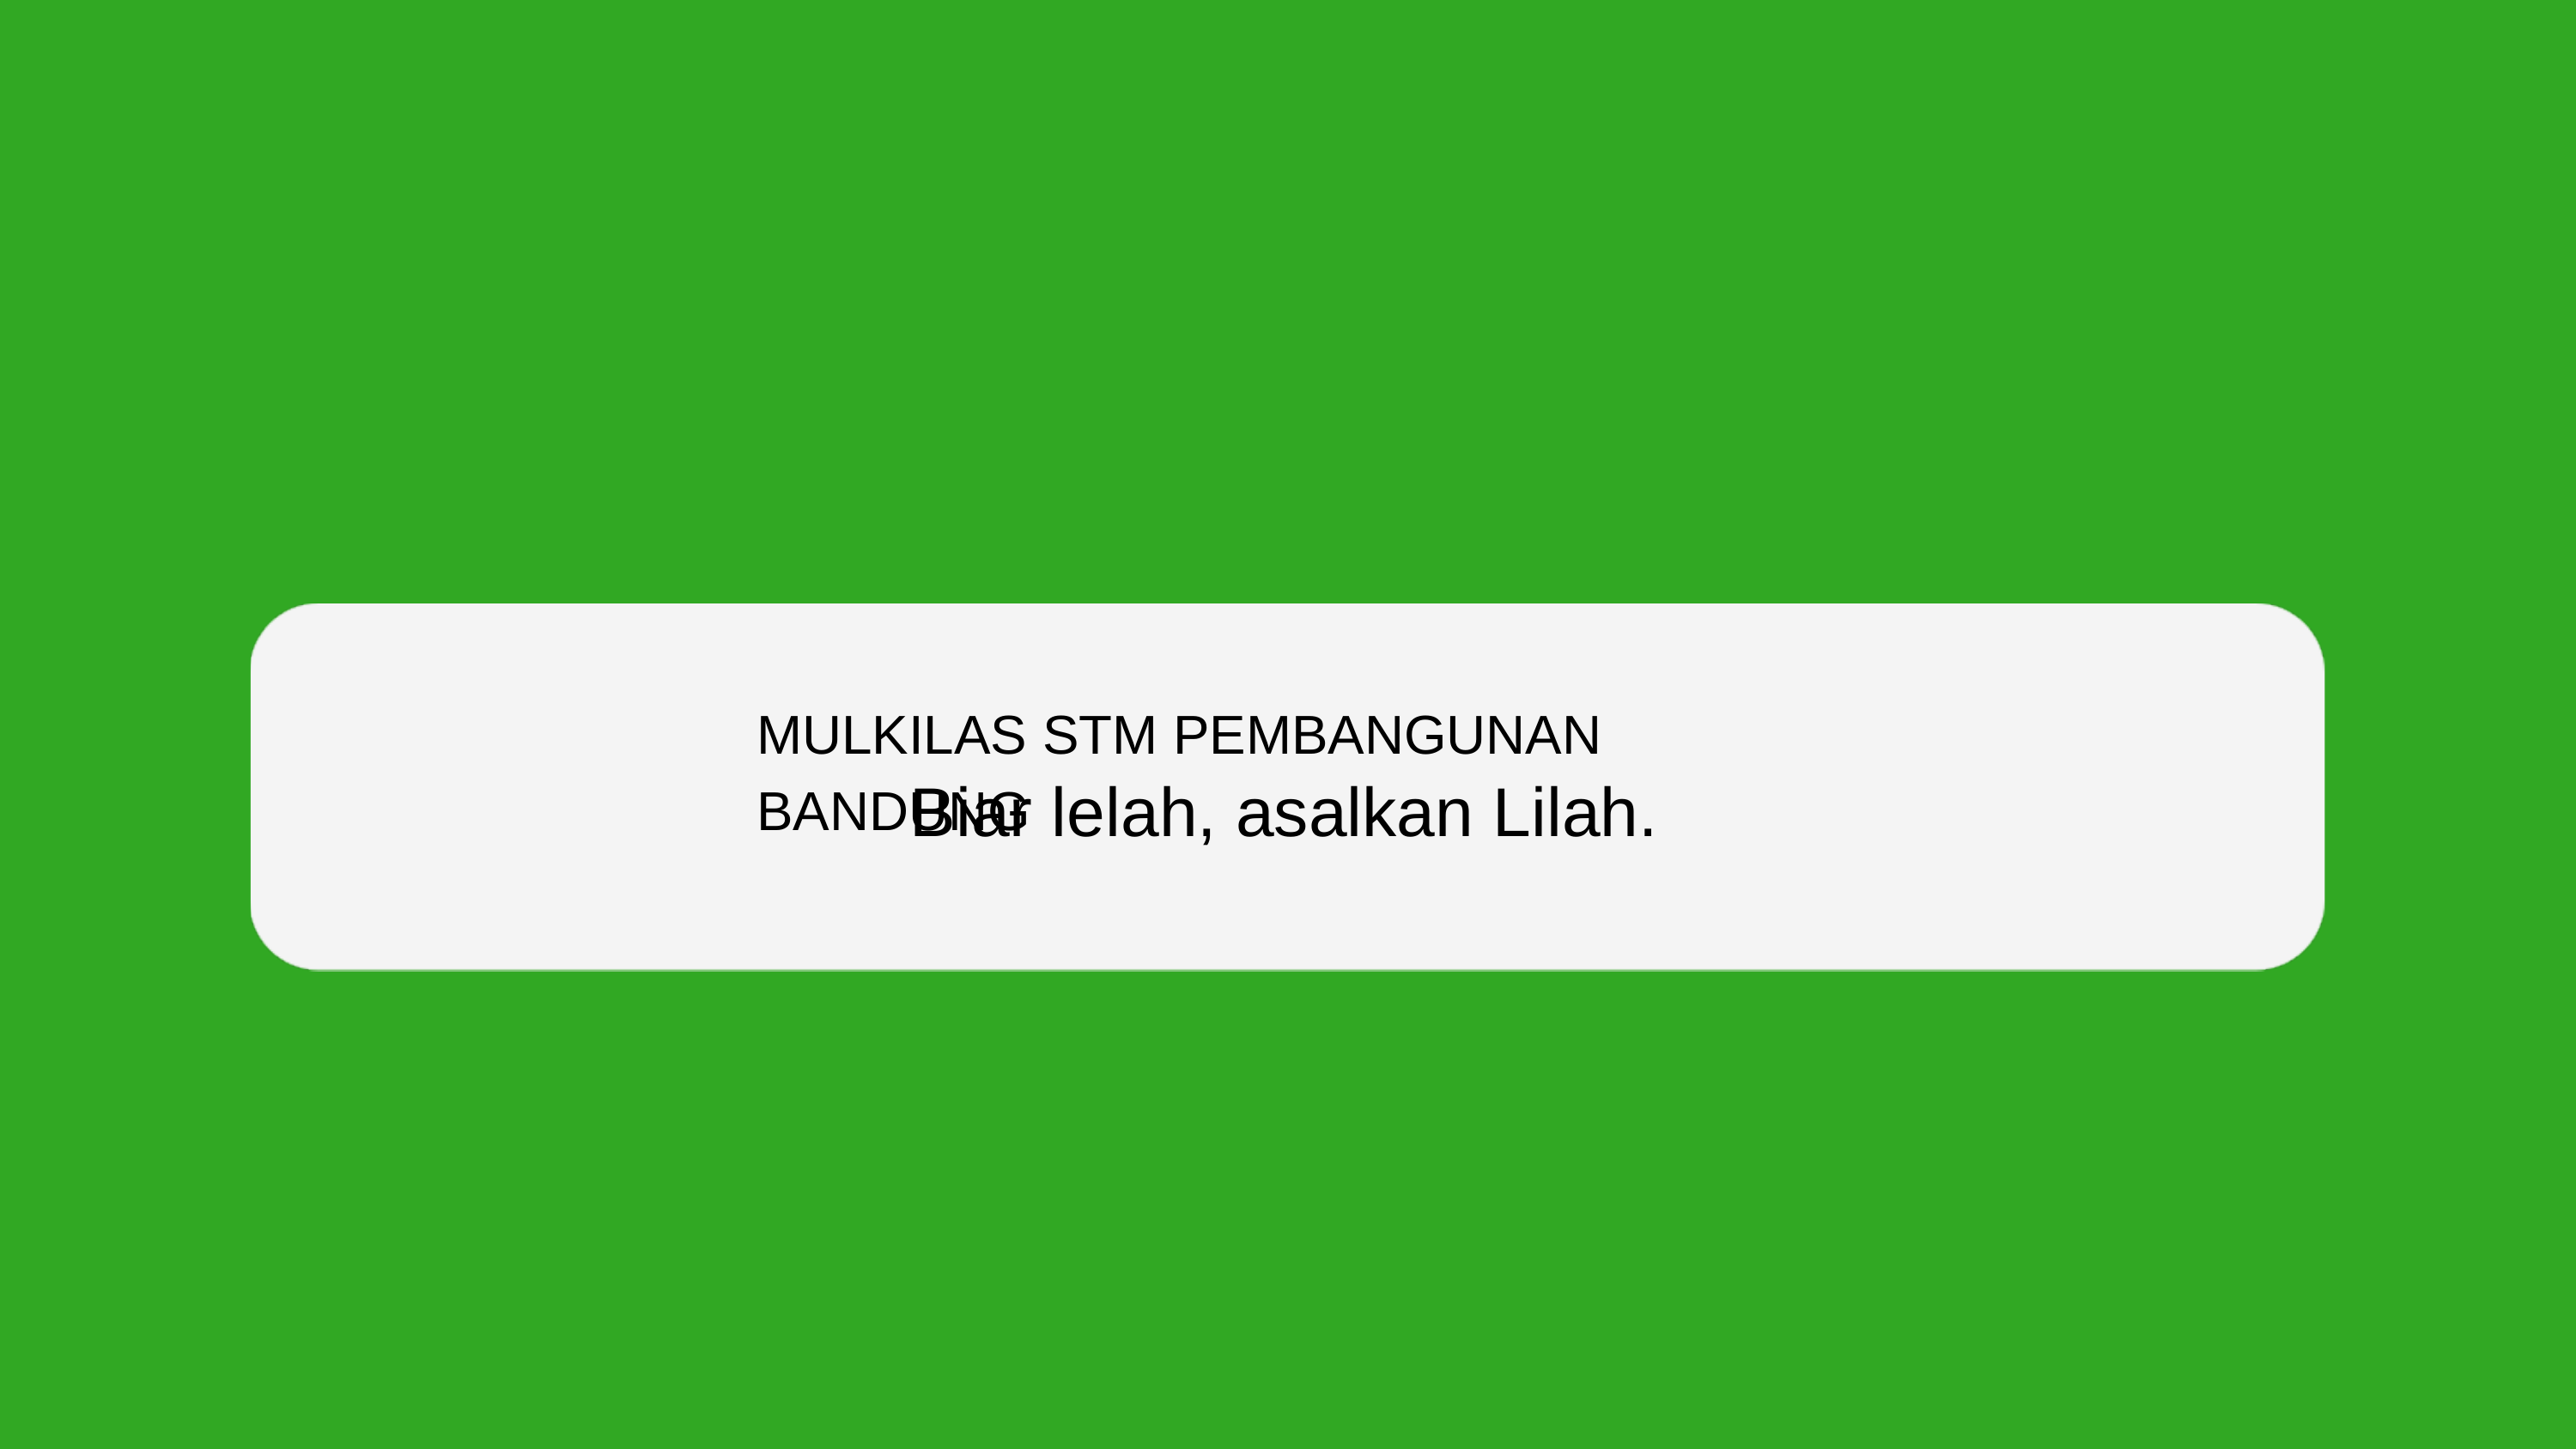

MULKILAS STM PEMBANGUNAN BANDUNG
Biar lelah, asalkan Lilah.